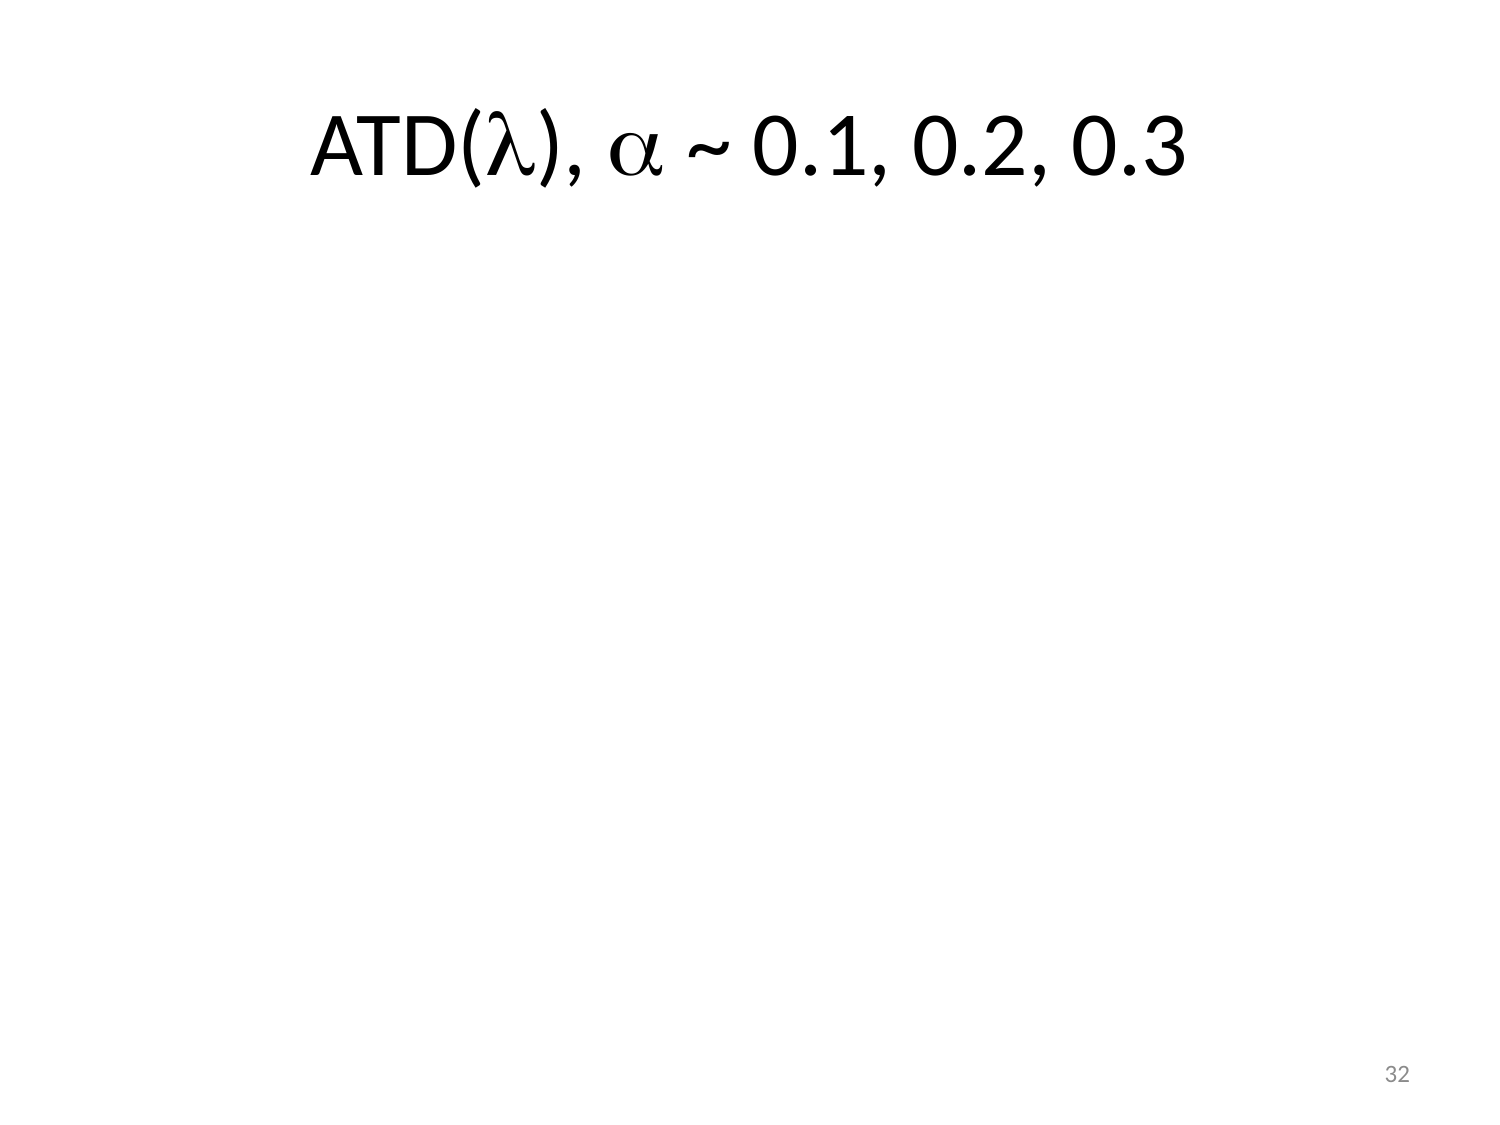

# ATD(λ), α ~ 0.1, 0.2, 0.3
32